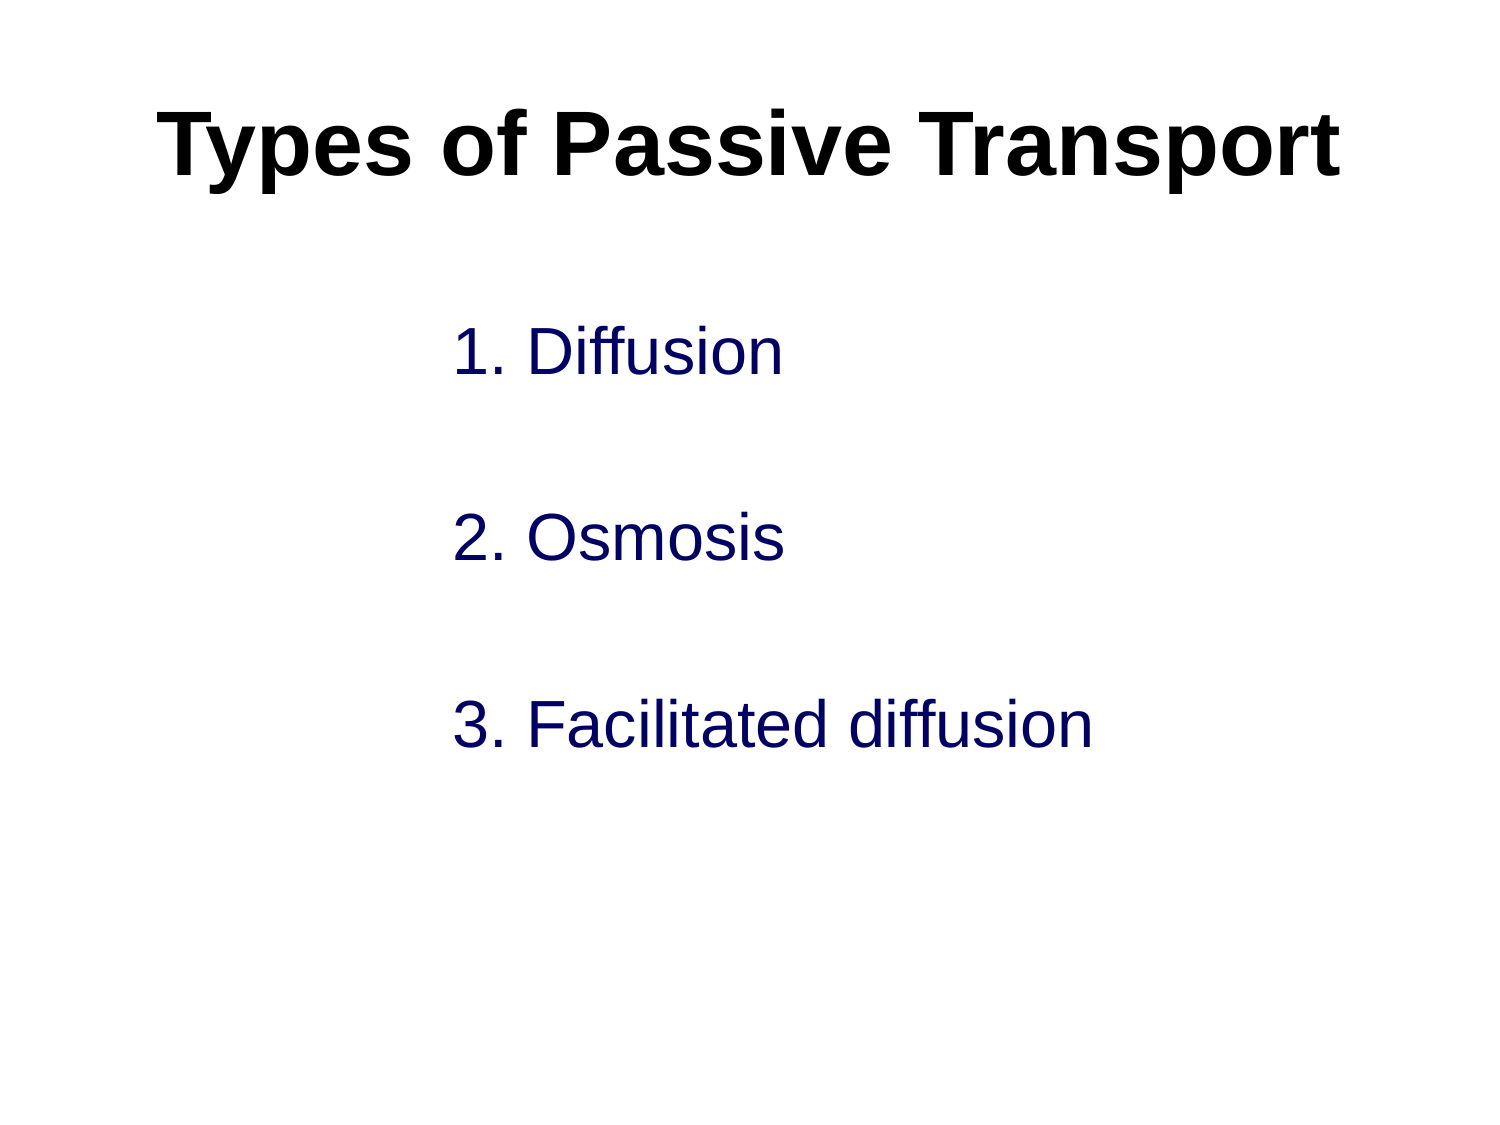

# Types of Passive Transport
1. Diffusion

2. Osmosis

3. Facilitated diffusion